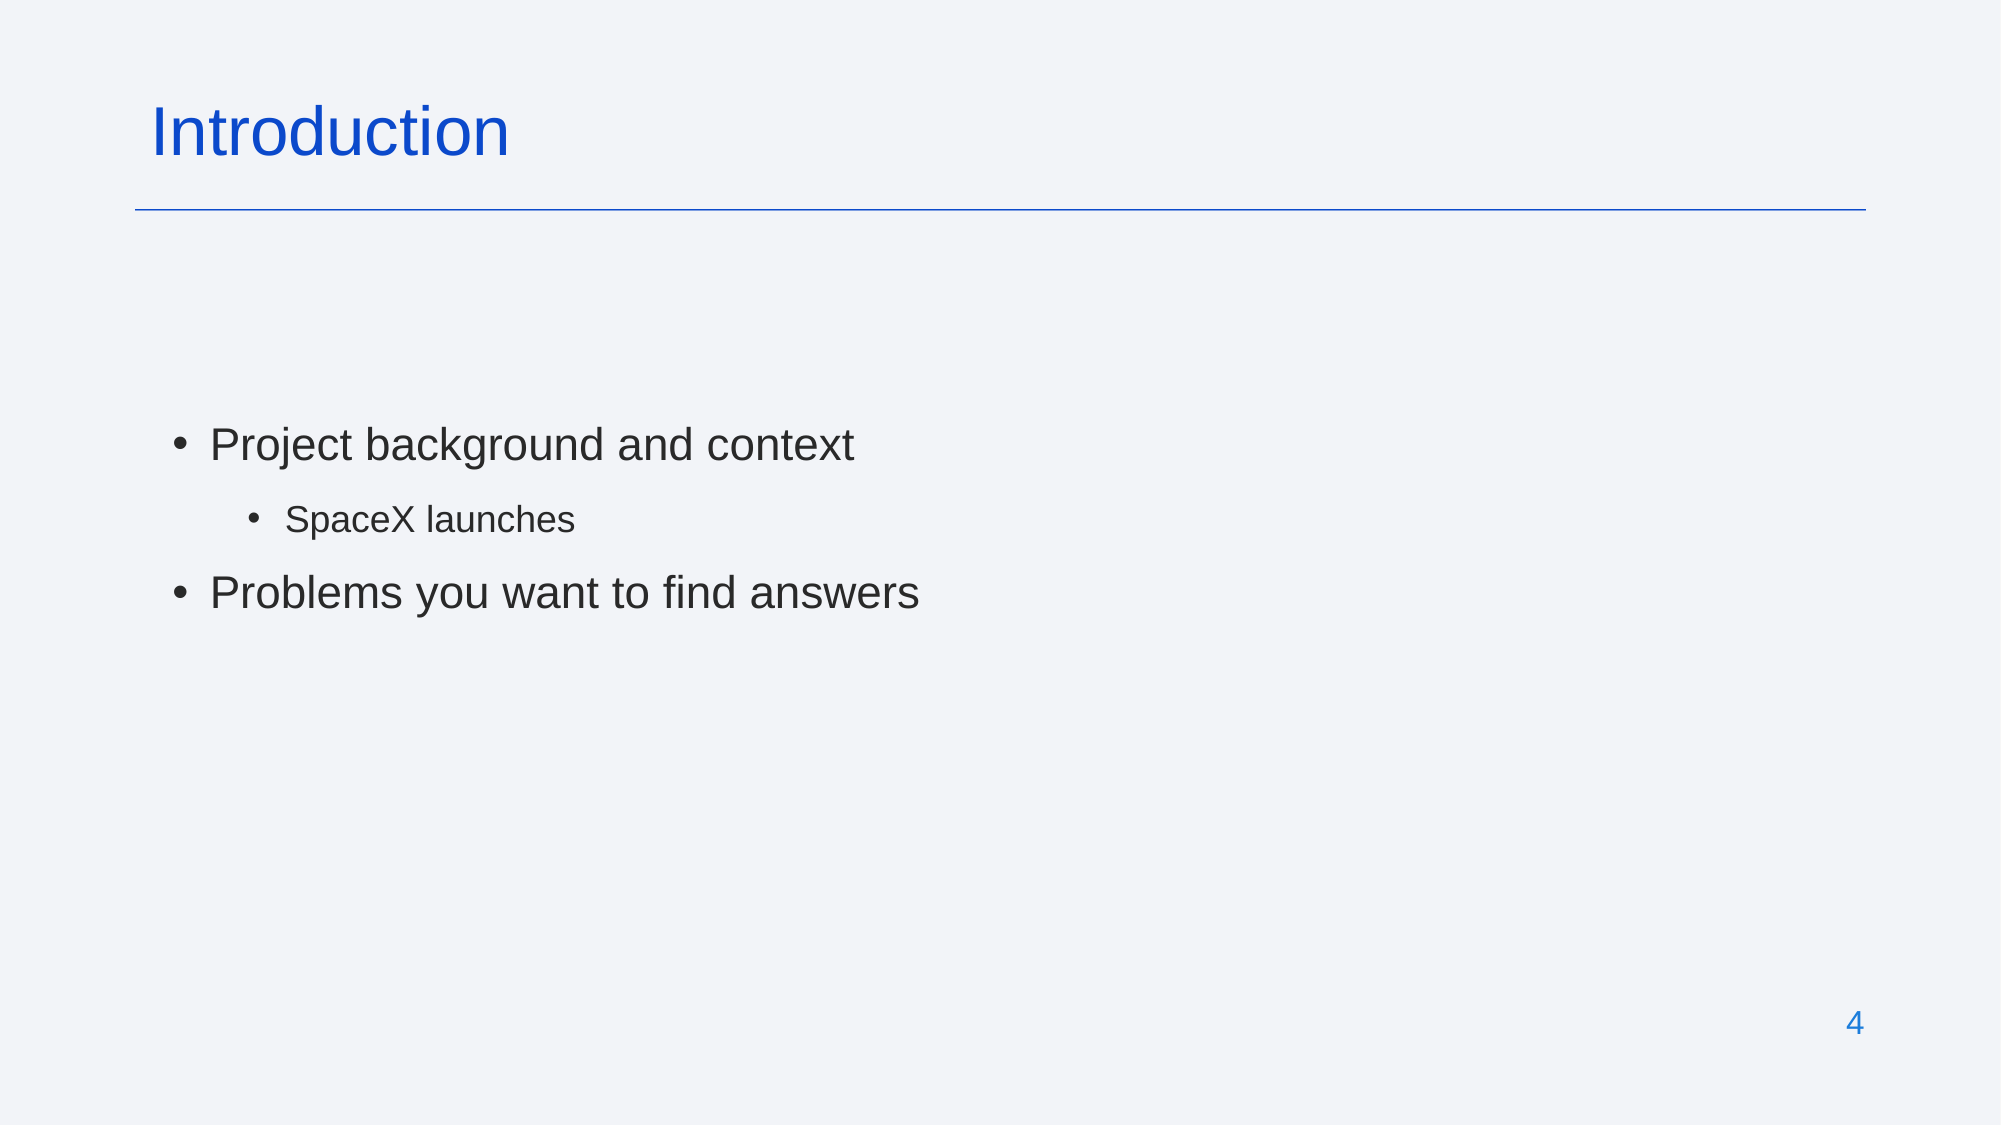

Introduction
Project background and context
SpaceX launches
Problems you want to find answers
4